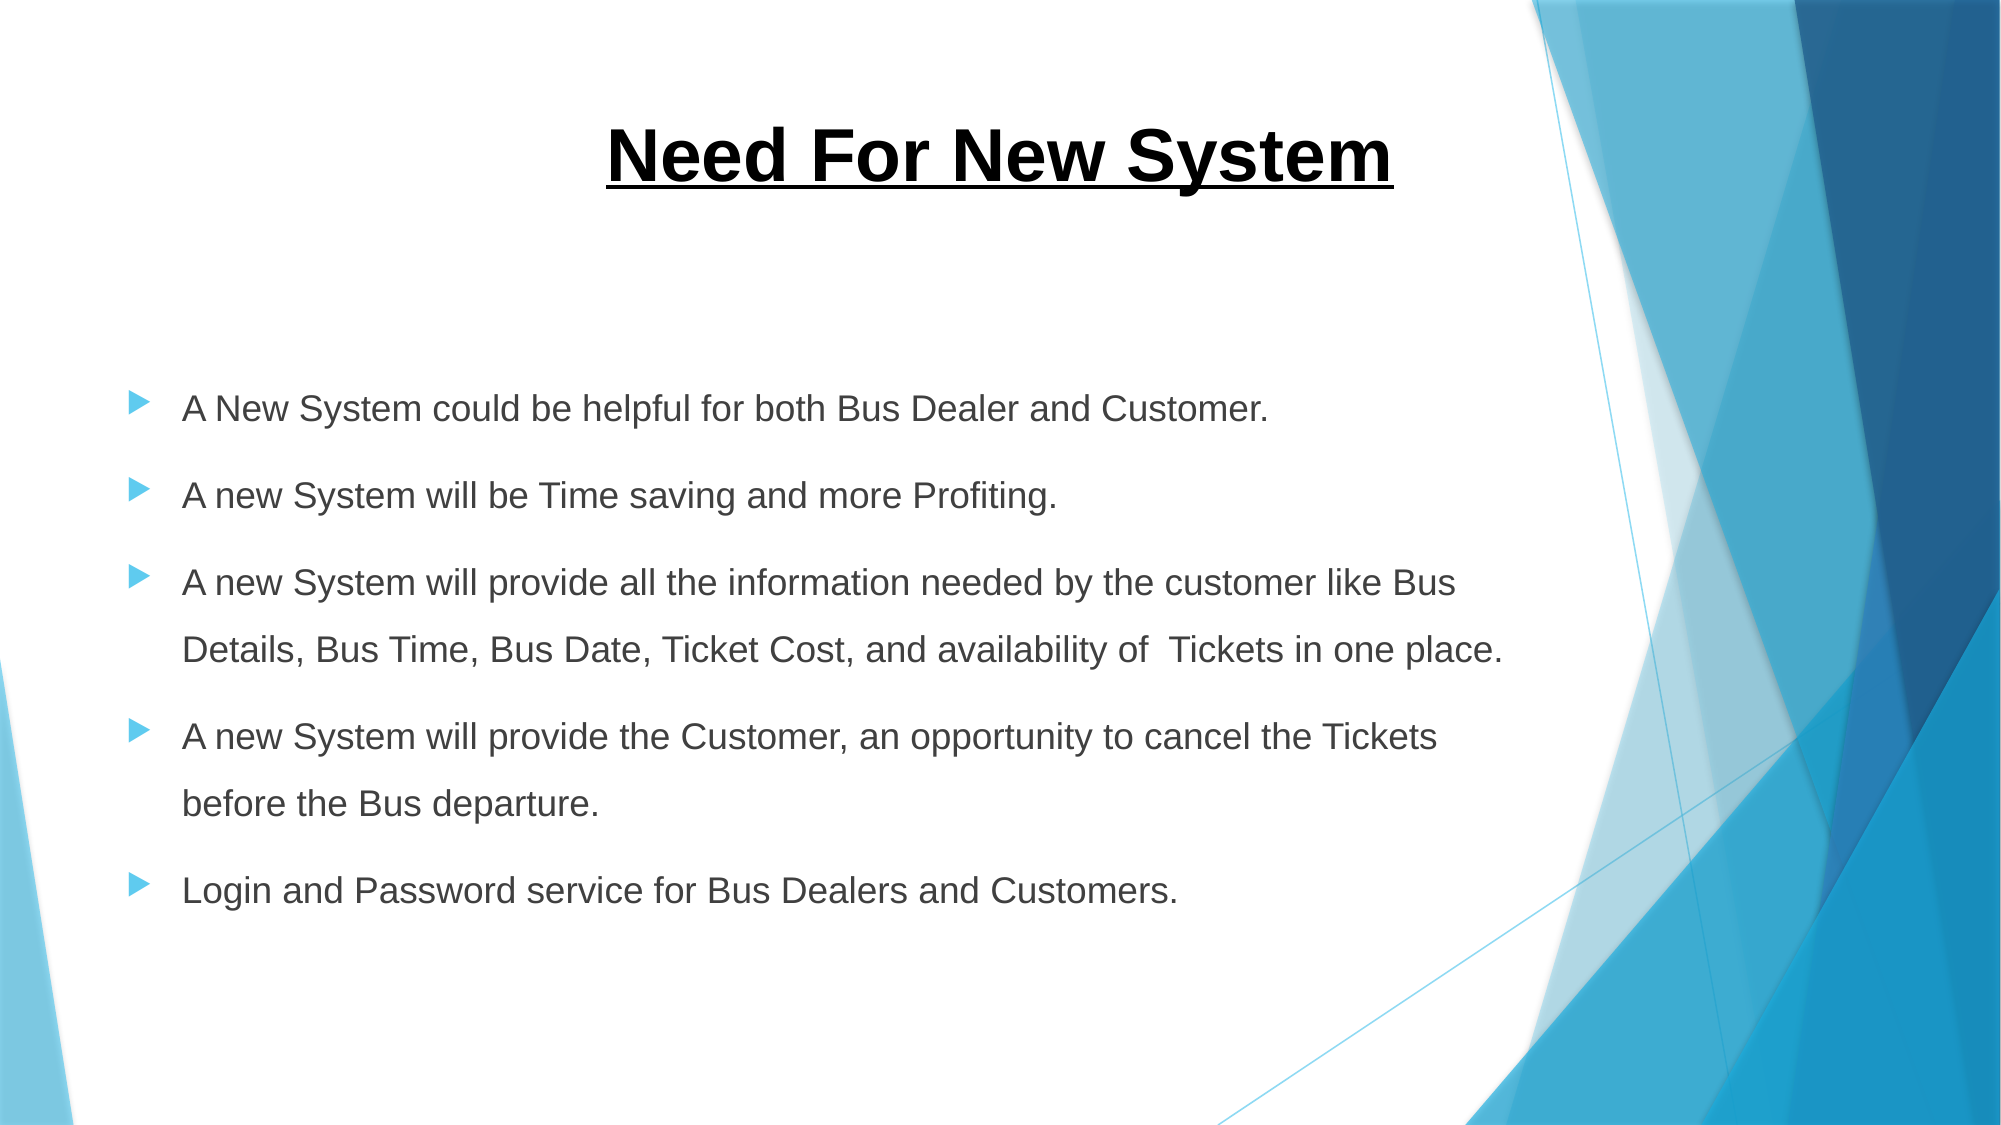

# Need For New System
A New System could be helpful for both Bus Dealer and Customer.
A new System will be Time saving and more Profiting.
A new System will provide all the information needed by the customer like Bus Details, Bus Time, Bus Date, Ticket Cost, and availability of  Tickets in one place.
A new System will provide the Customer, an opportunity to cancel the Tickets before the Bus departure.
Login and Password service for Bus Dealers and Customers.